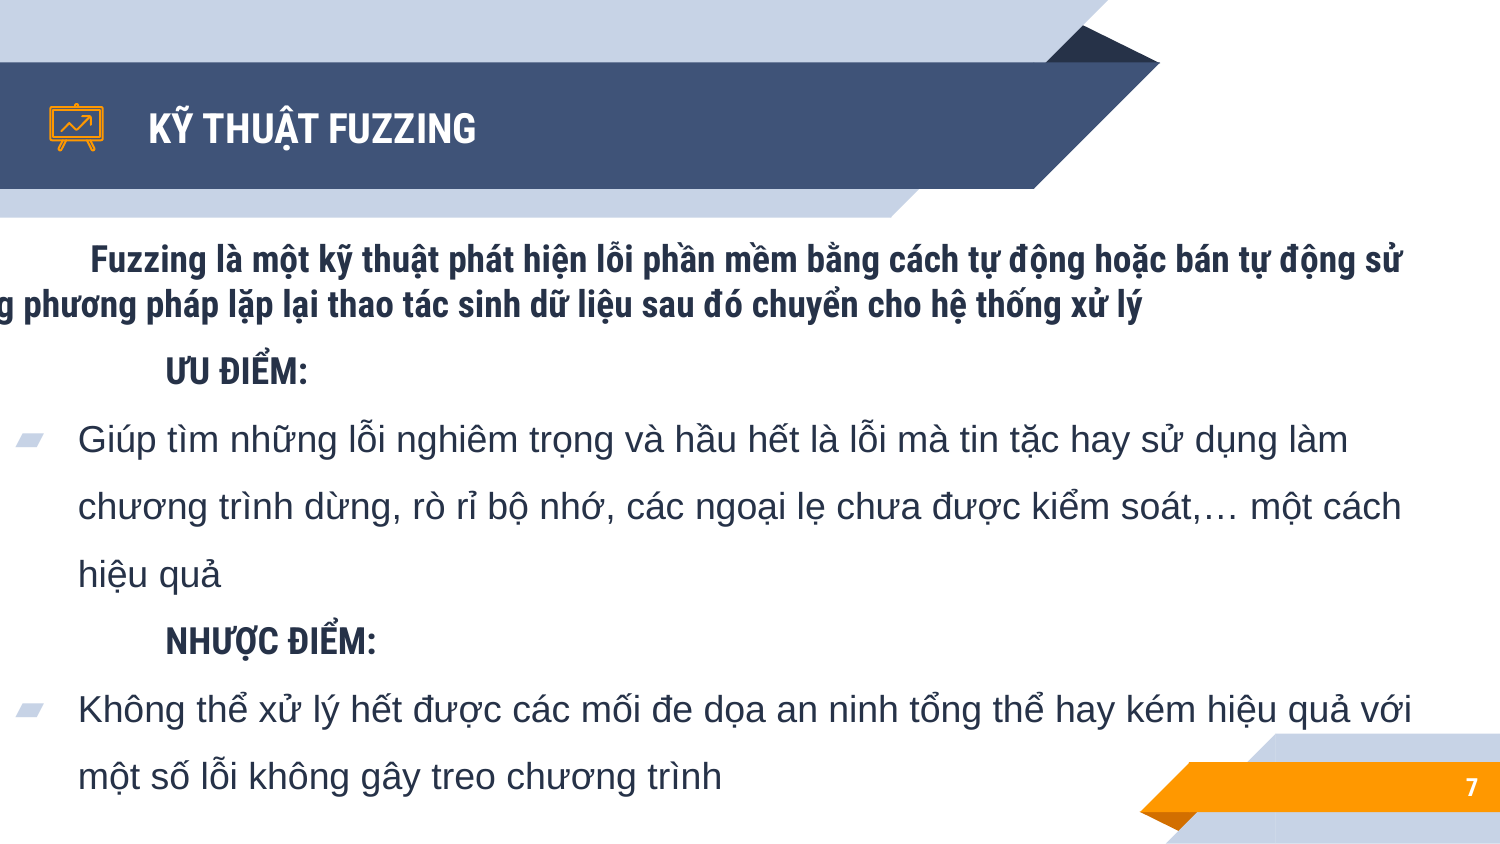

# KỸ THUẬT FUZZING

	Fuzzing là một kỹ thuật phát hiện lỗi phần mềm bằng cách tự động hoặc bán tự động sử 	dụng phương pháp lặp lại thao tác sinh dữ liệu sau đó chuyển cho hệ thống xử lý
	ƯU ĐIỂM:
Giúp tìm những lỗi nghiêm trọng và hầu hết là lỗi mà tin tặc hay sử dụng làm chương trình dừng, rò rỉ bộ nhớ, các ngoại lẹ chưa được kiểm soát,… một cách hiệu quả
	NHƯỢC ĐIỂM:
Không thể xử lý hết được các mối đe dọa an ninh tổng thể hay kém hiệu quả với một số lỗi không gây treo chương trình

7